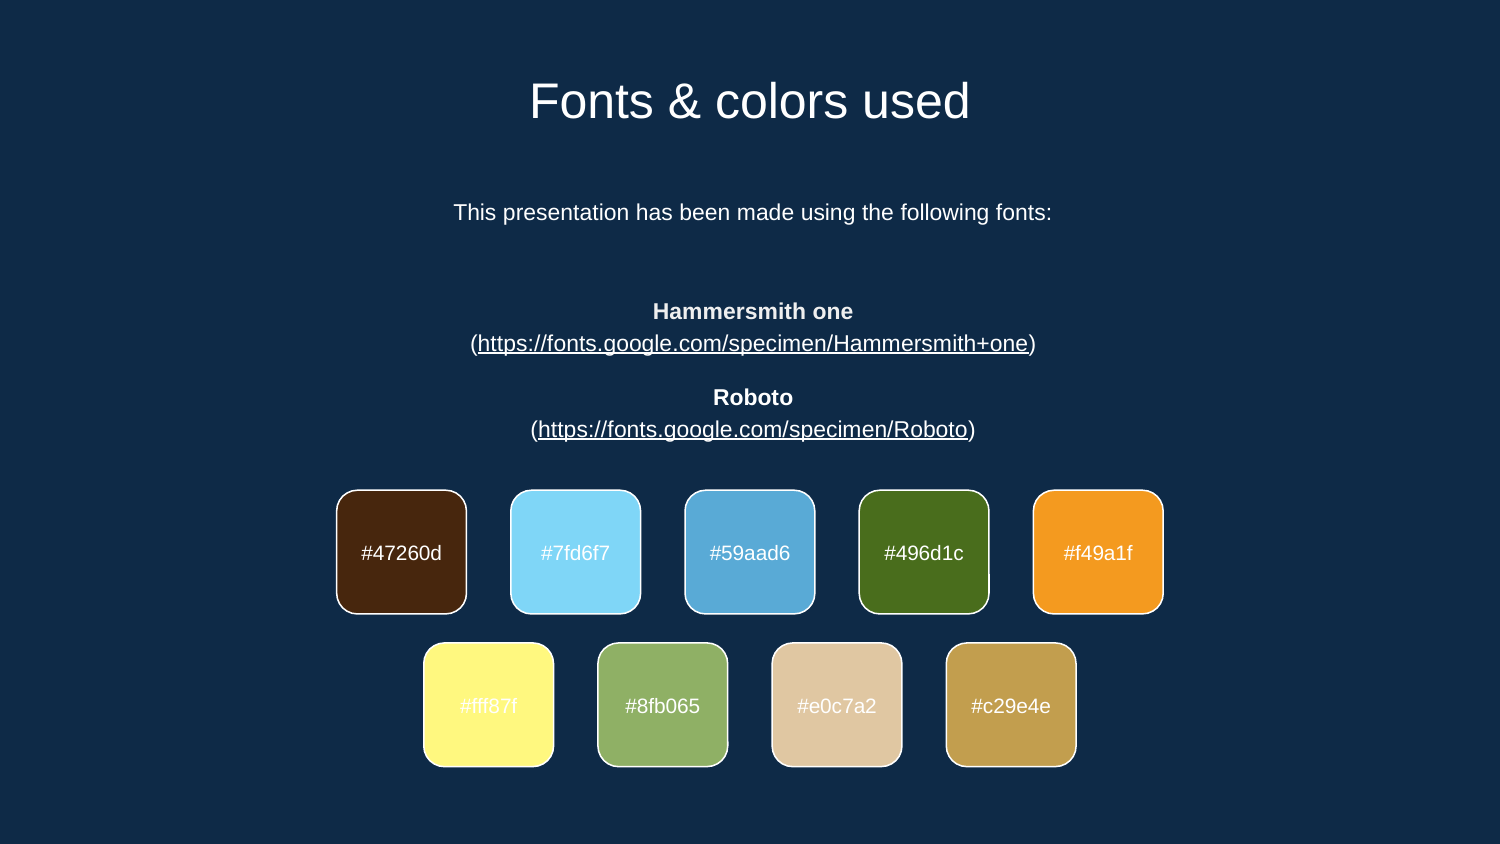

# Fonts & colors used
This presentation has been made using the following fonts:

Hammersmith one
(https://fonts.google.com/specimen/Hammersmith+one)

Roboto
(https://fonts.google.com/specimen/Roboto)

#47260d
#7fd6f7
#59aad6
#496d1c
#f49a1f

#fff87f
#8fb065
#e0c7a2
#c29e4e